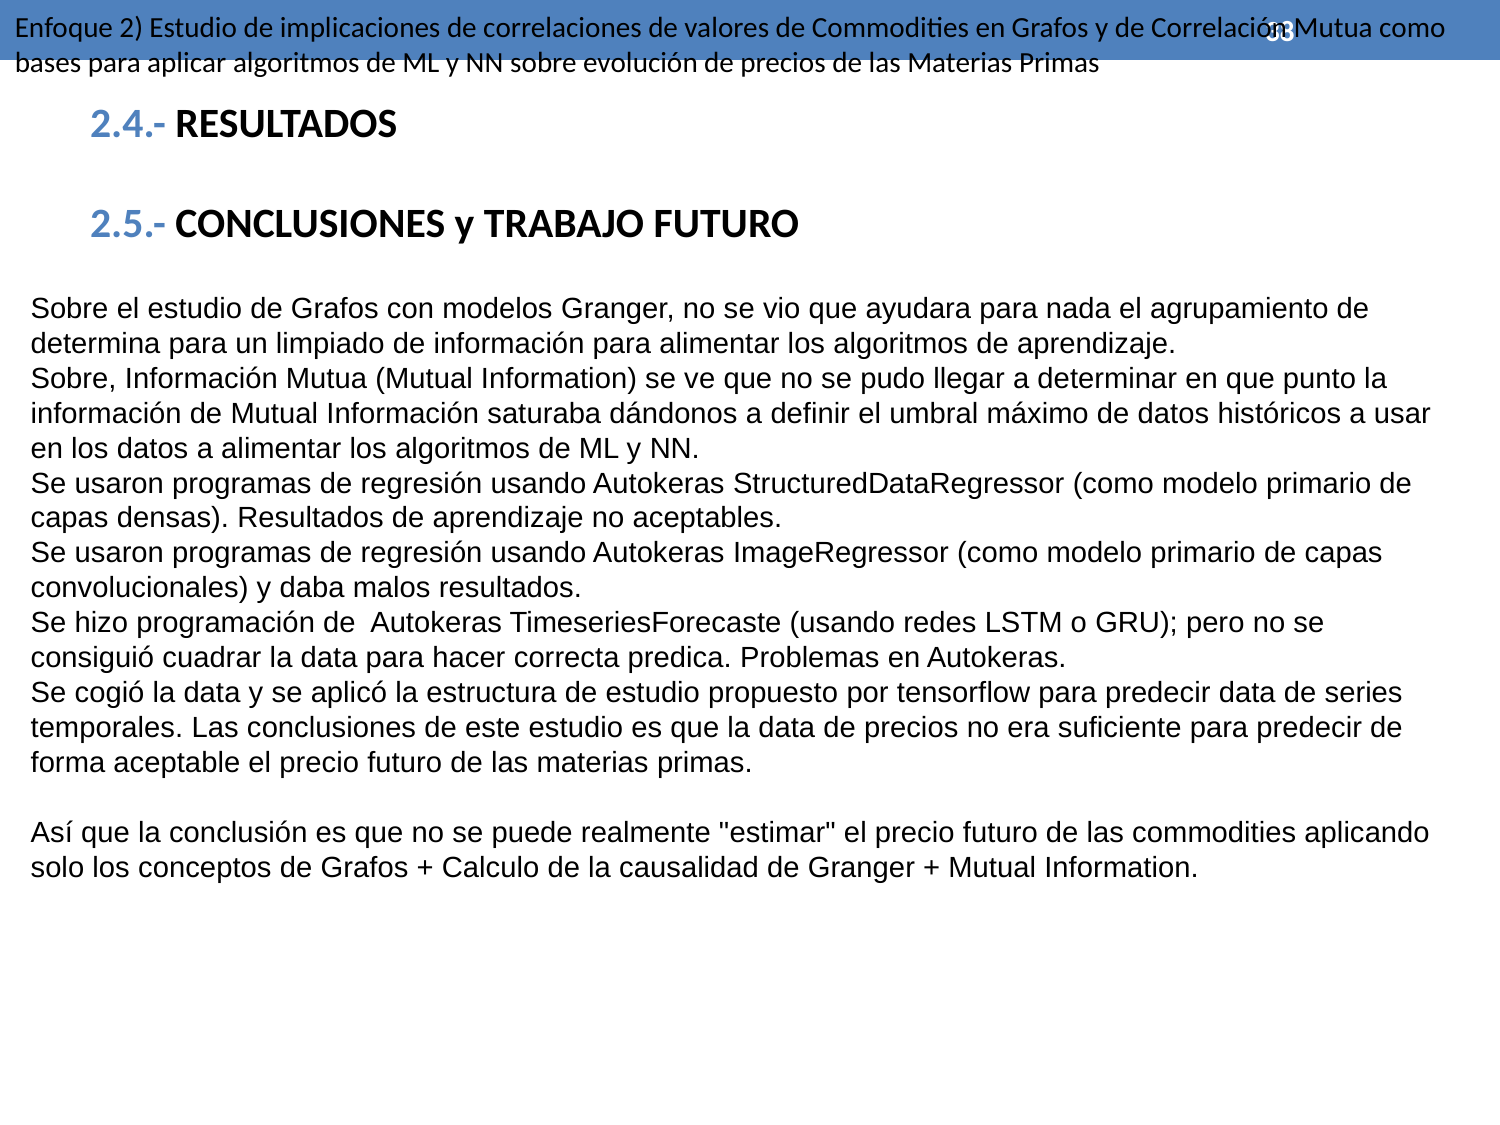

Enfoque 2) Estudio de implicaciones de correlaciones de valores de Commodities en Grafos y de Correlación Mutua como bases para aplicar algoritmos de ML y NN sobre evolución de precios de las Materias Primas
38
# 2.4.- RESULTADOS 2.5.- CONCLUSIONES y TRABAJO FUTURO
Sobre el estudio de Grafos con modelos Granger, no se vio que ayudara para nada el agrupamiento de determina para un limpiado de información para alimentar los algoritmos de aprendizaje.
Sobre, Información Mutua (Mutual Information) se ve que no se pudo llegar a determinar en que punto la información de Mutual Información saturaba dándonos a definir el umbral máximo de datos históricos a usar en los datos a alimentar los algoritmos de ML y NN.
Se usaron programas de regresión usando Autokeras StructuredDataRegressor (como modelo primario de capas densas). Resultados de aprendizaje no aceptables.
Se usaron programas de regresión usando Autokeras ImageRegressor (como modelo primario de capas convolucionales) y daba malos resultados.
Se hizo programación de  Autokeras TimeseriesForecaste (usando redes LSTM o GRU); pero no se consiguió cuadrar la data para hacer correcta predica. Problemas en Autokeras.
Se cogió la data y se aplicó la estructura de estudio propuesto por tensorflow para predecir data de series temporales. Las conclusiones de este estudio es que la data de precios no era suficiente para predecir de forma aceptable el precio futuro de las materias primas.

Así que la conclusión es que no se puede realmente "estimar" el precio futuro de las commodities aplicando solo los conceptos de Grafos + Calculo de la causalidad de Granger + Mutual Information.